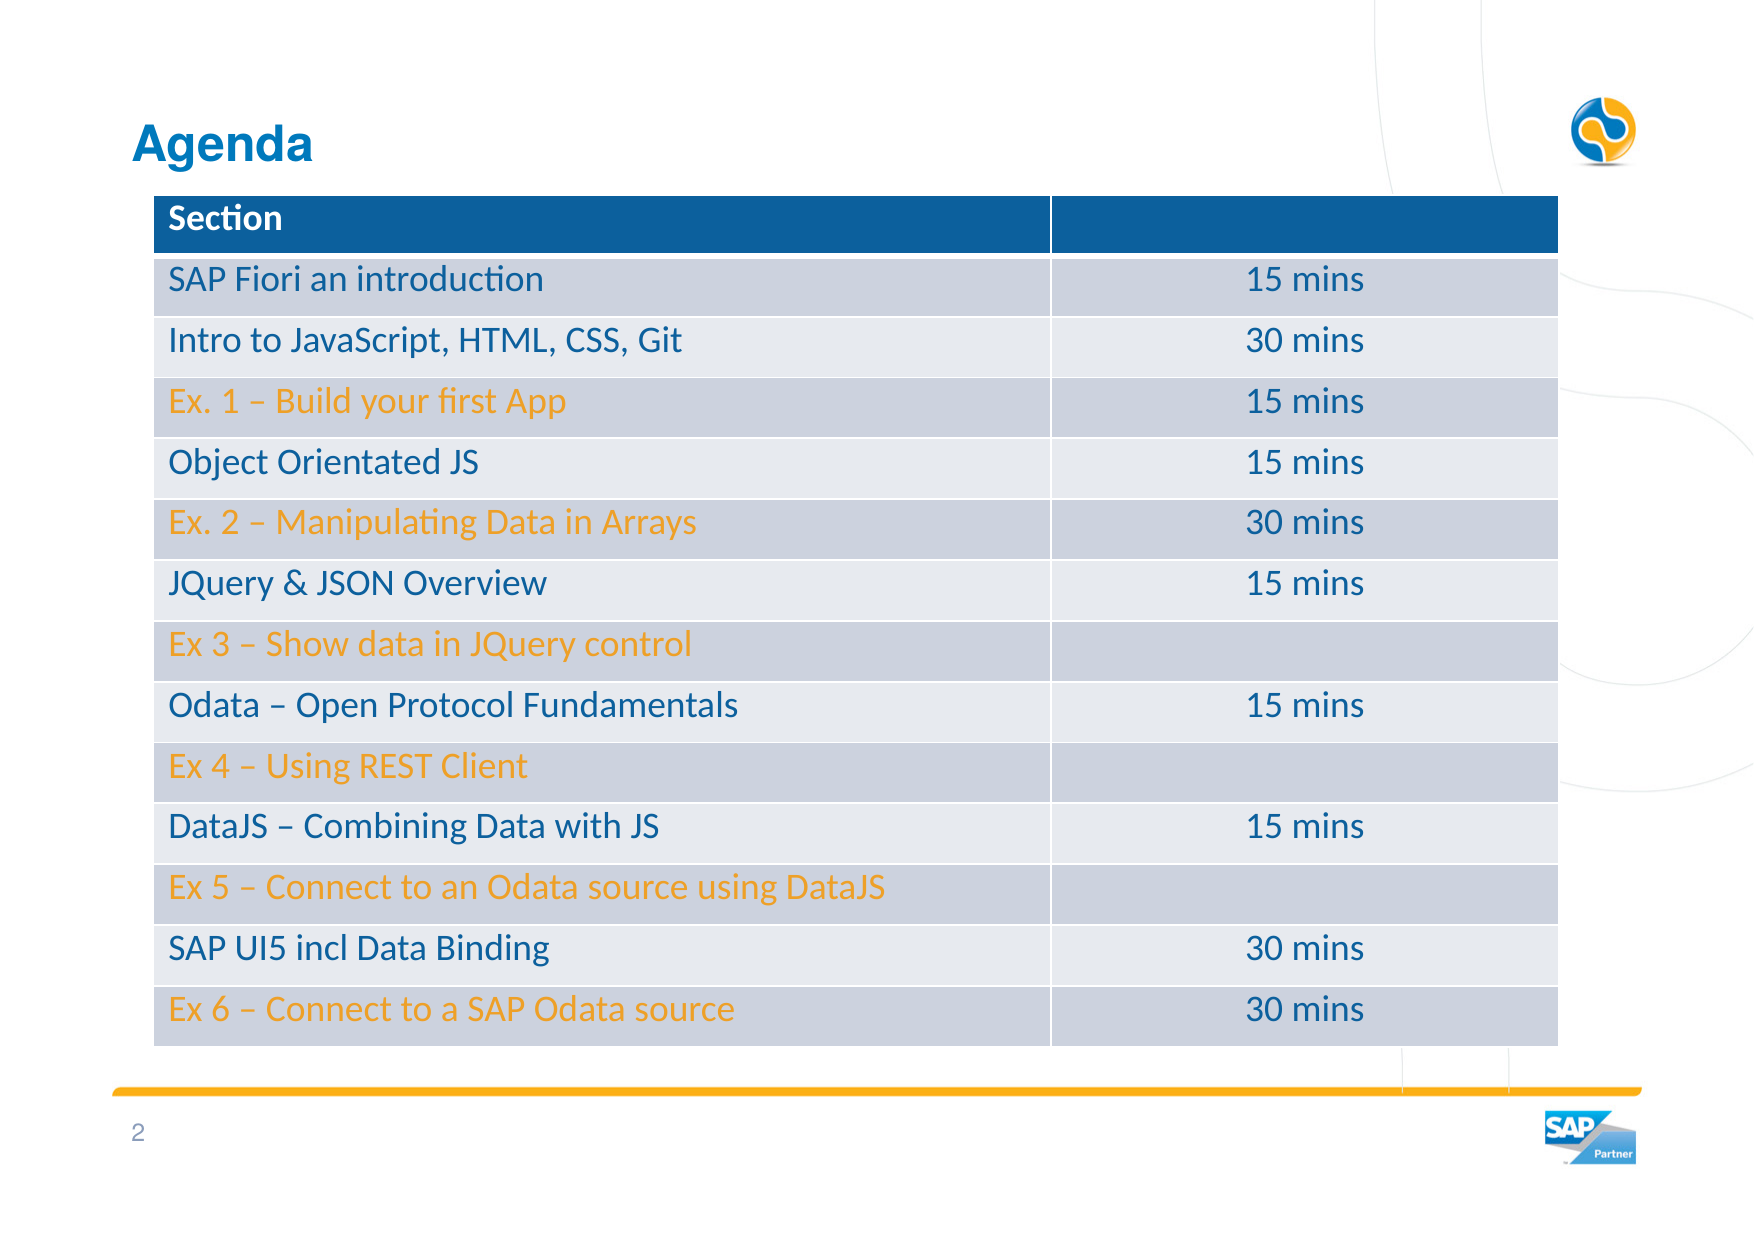

# Agenda
| Section |  |
| --- | --- |
| SAP Fiori an introduction | 15 mins |
| Intro to JavaScript, HTML, CSS, Git | 30 mins |
| Ex. 1 – Build your first App | 15 mins |
| Object Orientated JS | 15 mins |
| Ex. 2 – Manipulating Data in Arrays | 30 mins |
| JQuery & JSON Overview | 15 mins |
| Ex 3 – Show data in JQuery control |  |
| Odata – Open Protocol Fundamentals | 15 mins |
| Ex 4 – Using REST Client |  |
| DataJS – Combining Data with JS | 15 mins |
| Ex 5 – Connect to an Odata source using DataJS |  |
| SAP UI5 incl Data Binding | 30 mins |
| Ex 6 – Connect to a SAP Odata source | 30 mins |
2